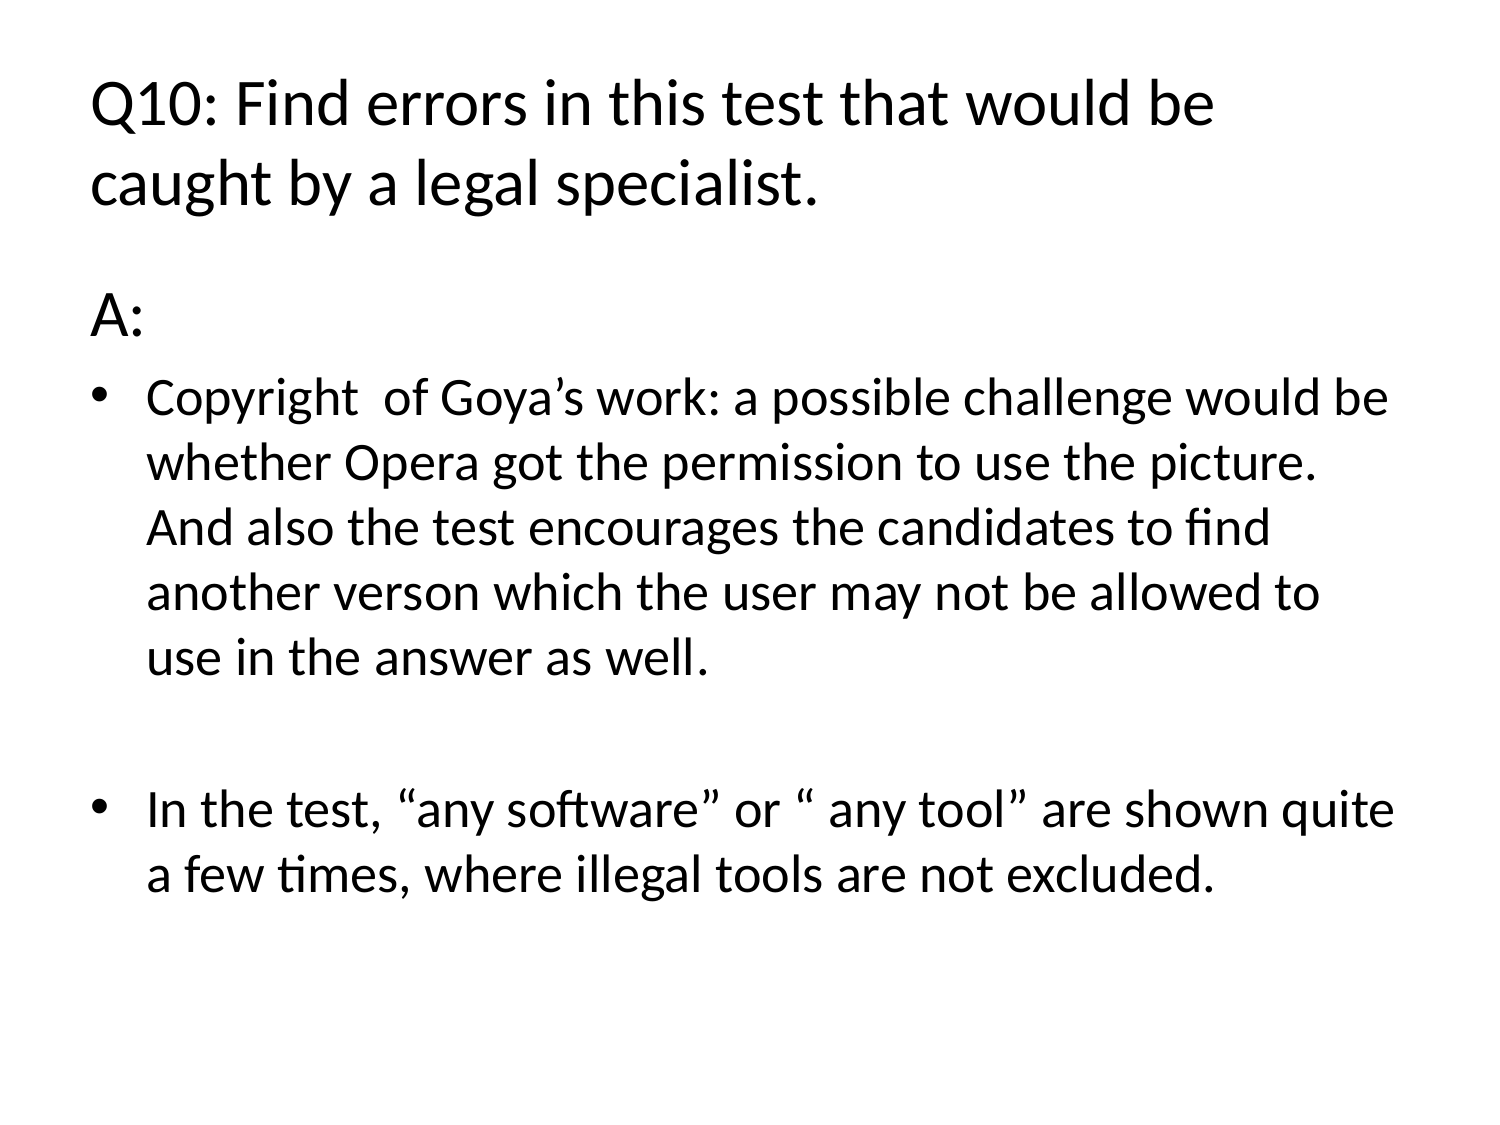

# Q10: Find errors in this test that would be caught by a legal specialist.
A:
Copyright  of Goya’s work: a possible challenge would be whether Opera got the permission to use the picture.  And also the test encourages the candidates to find another verson which the user may not be allowed to use in the answer as well.

In the test, “any software” or “ any tool” are shown quite a few times, where illegal tools are not excluded.